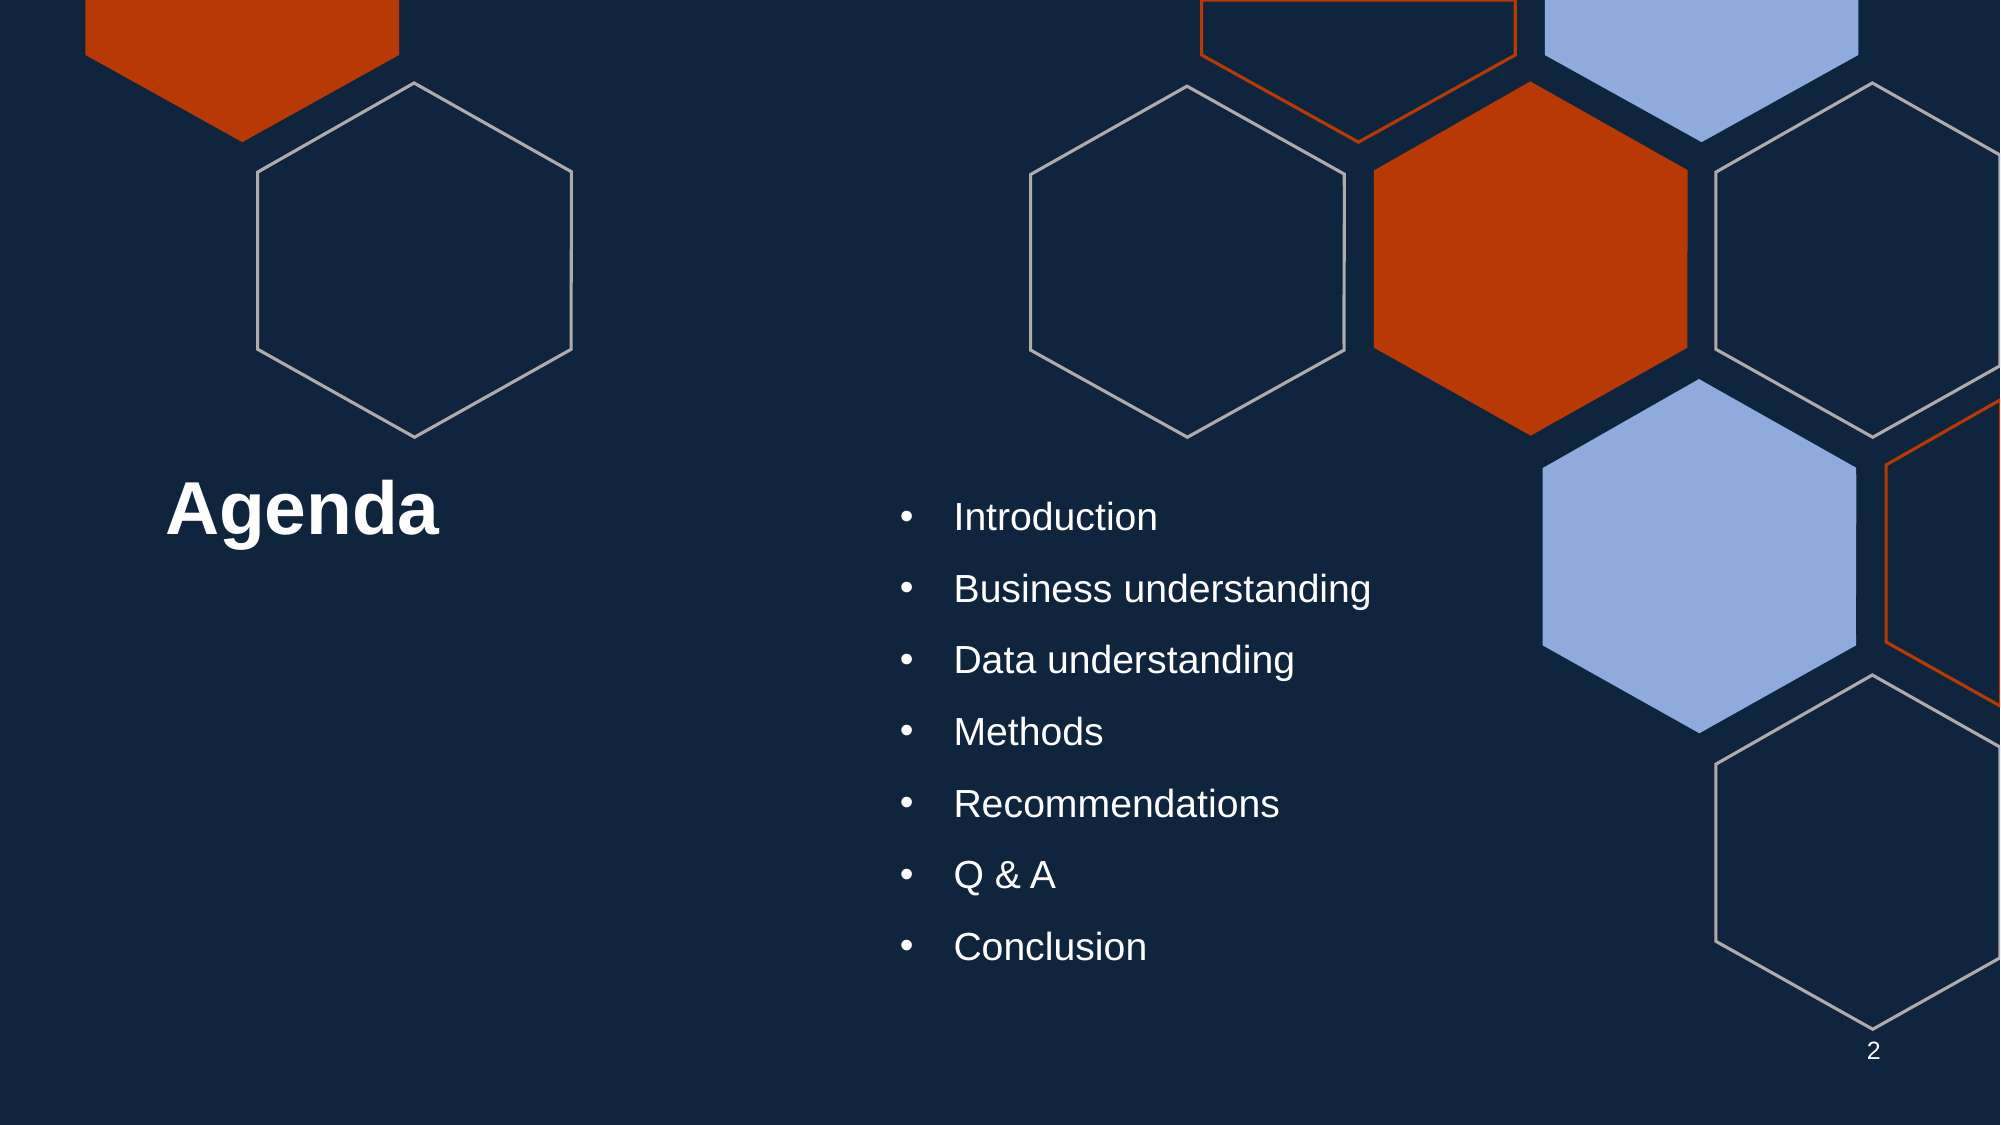

# Agenda
Introduction
Business understanding
Data understanding
Methods
Recommendations
Q & A
Conclusion
2